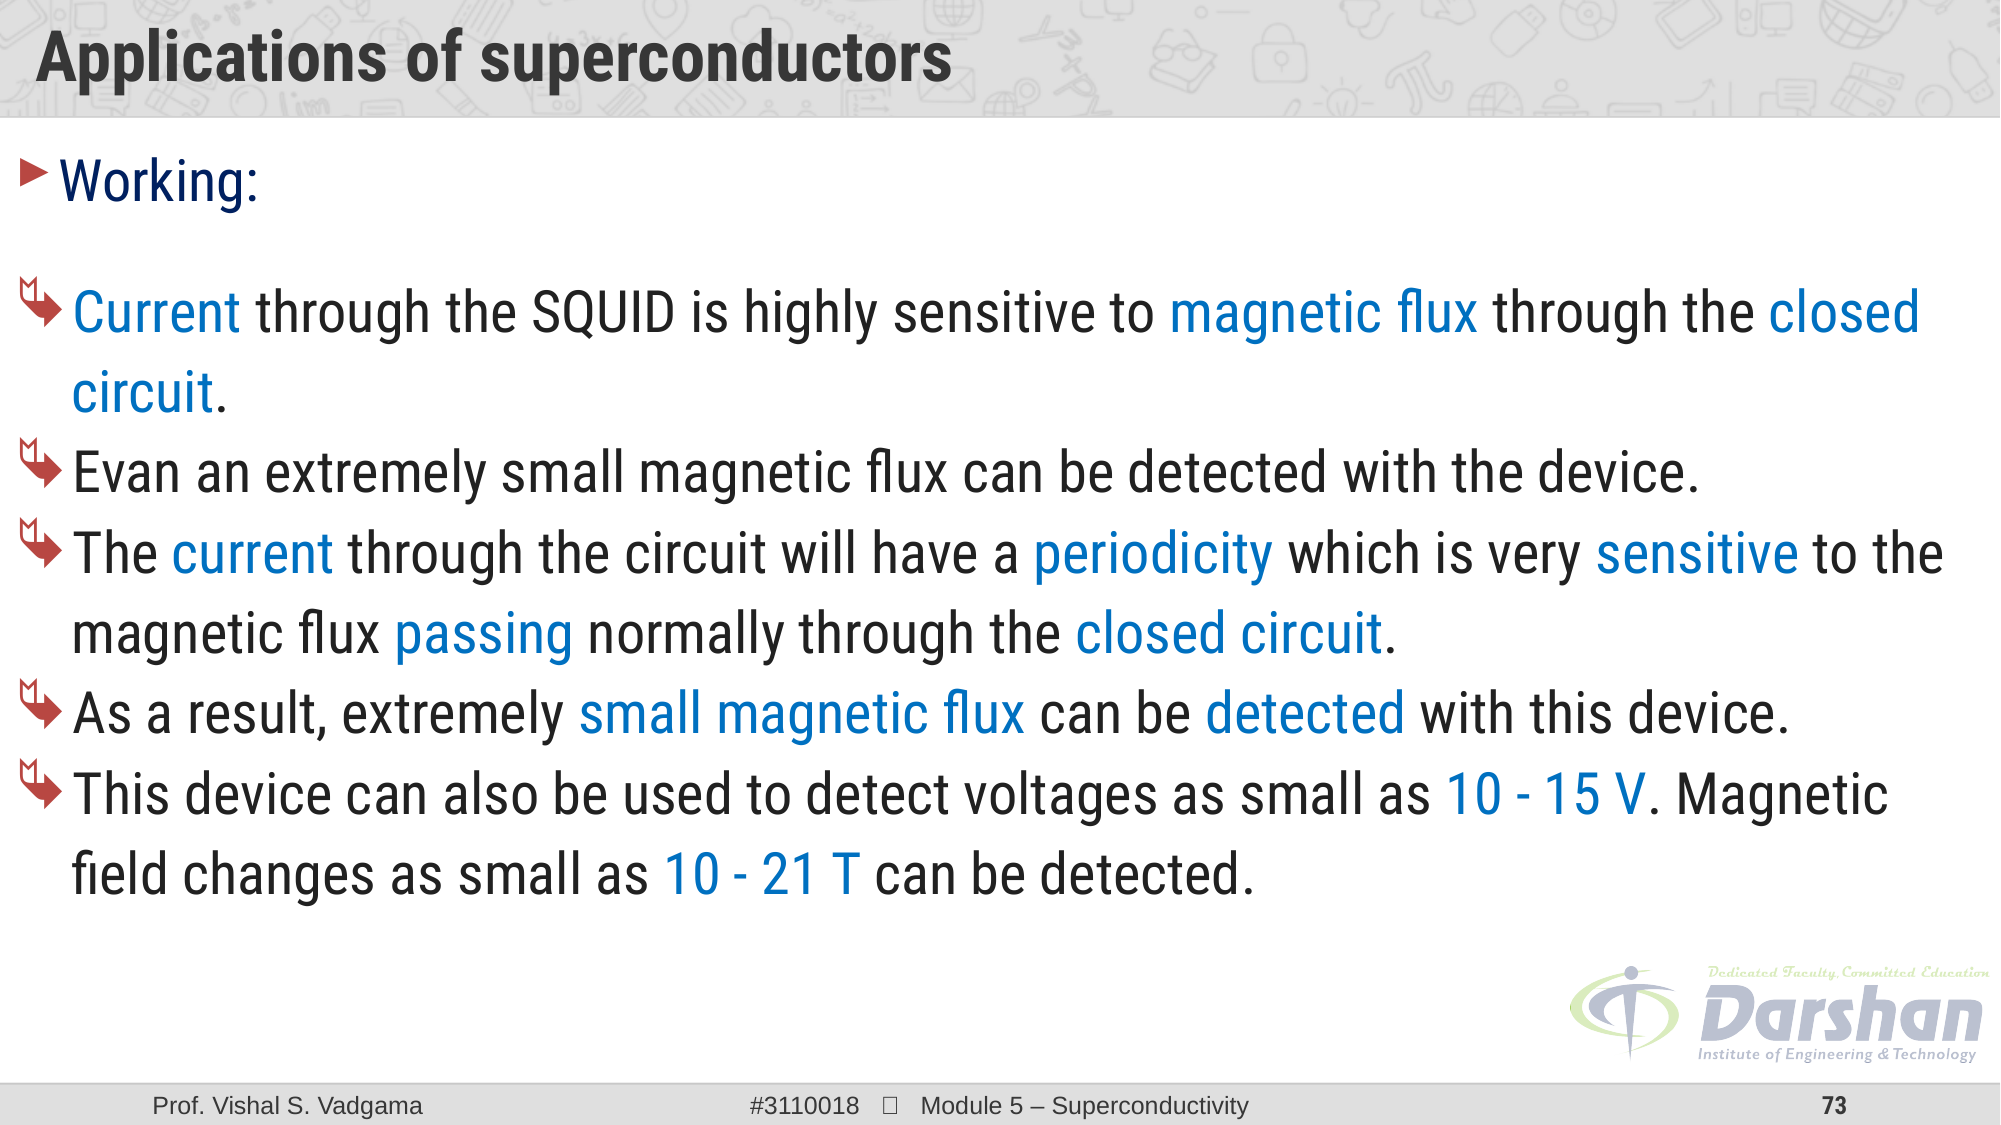

# Applications of superconductors
Working:
Current through the SQUID is highly sensitive to magnetic flux through the closed
circuit.
Evan an extremely small magnetic flux can be detected with the device.
The current through the circuit will have a periodicity which is very sensitive to the
magnetic flux passing normally through the closed circuit.
As a result, extremely small magnetic flux can be detected with this device.
This device can also be used to detect voltages as small as 10 - 15 V. Magnetic
field changes as small as 10 - 21 T can be detected.